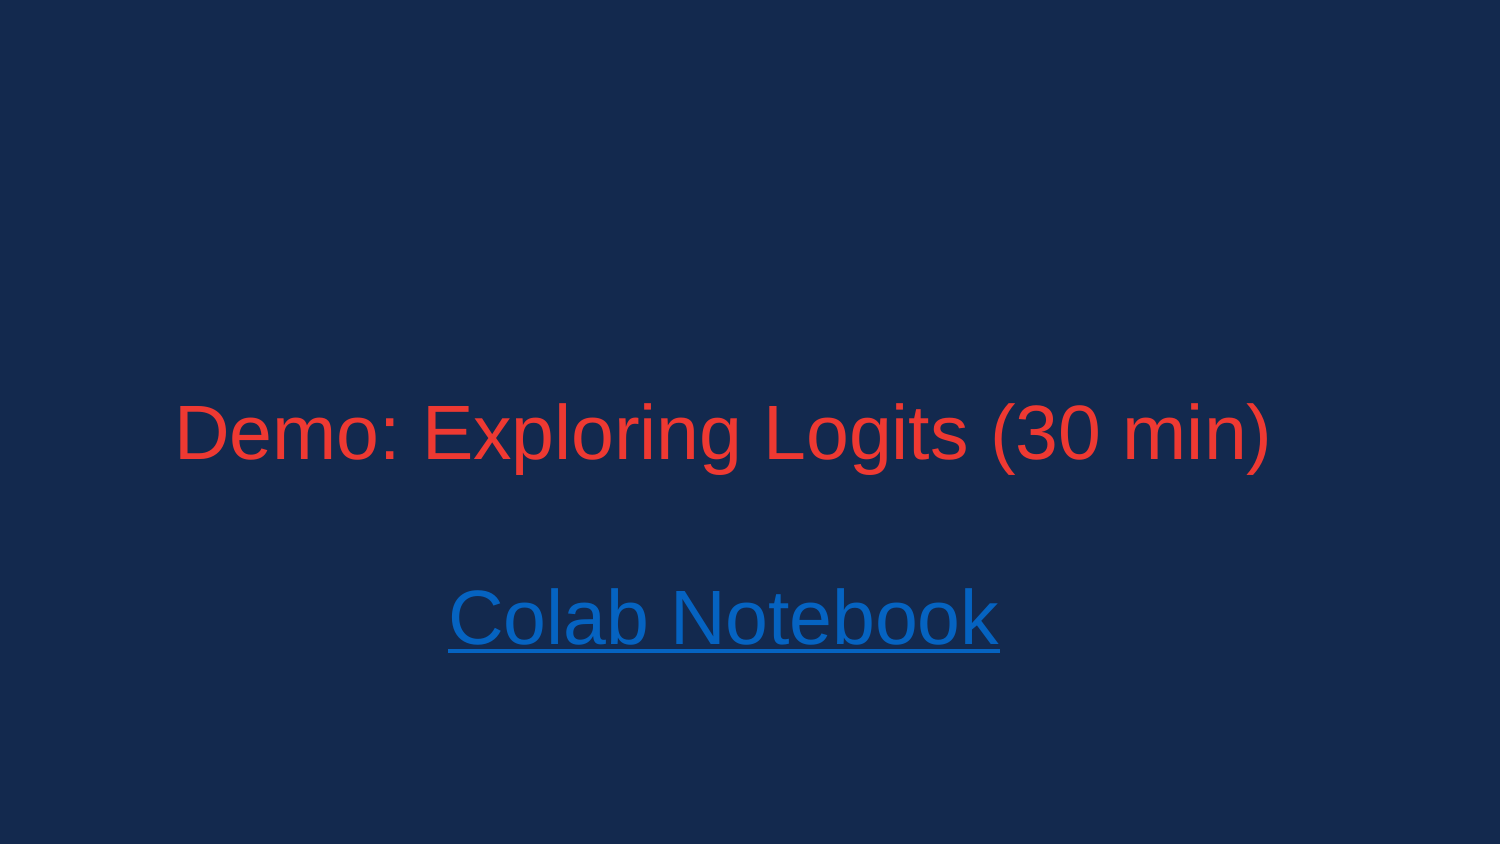

Demo: Exploring Logits (30 min)

Colab Notebook